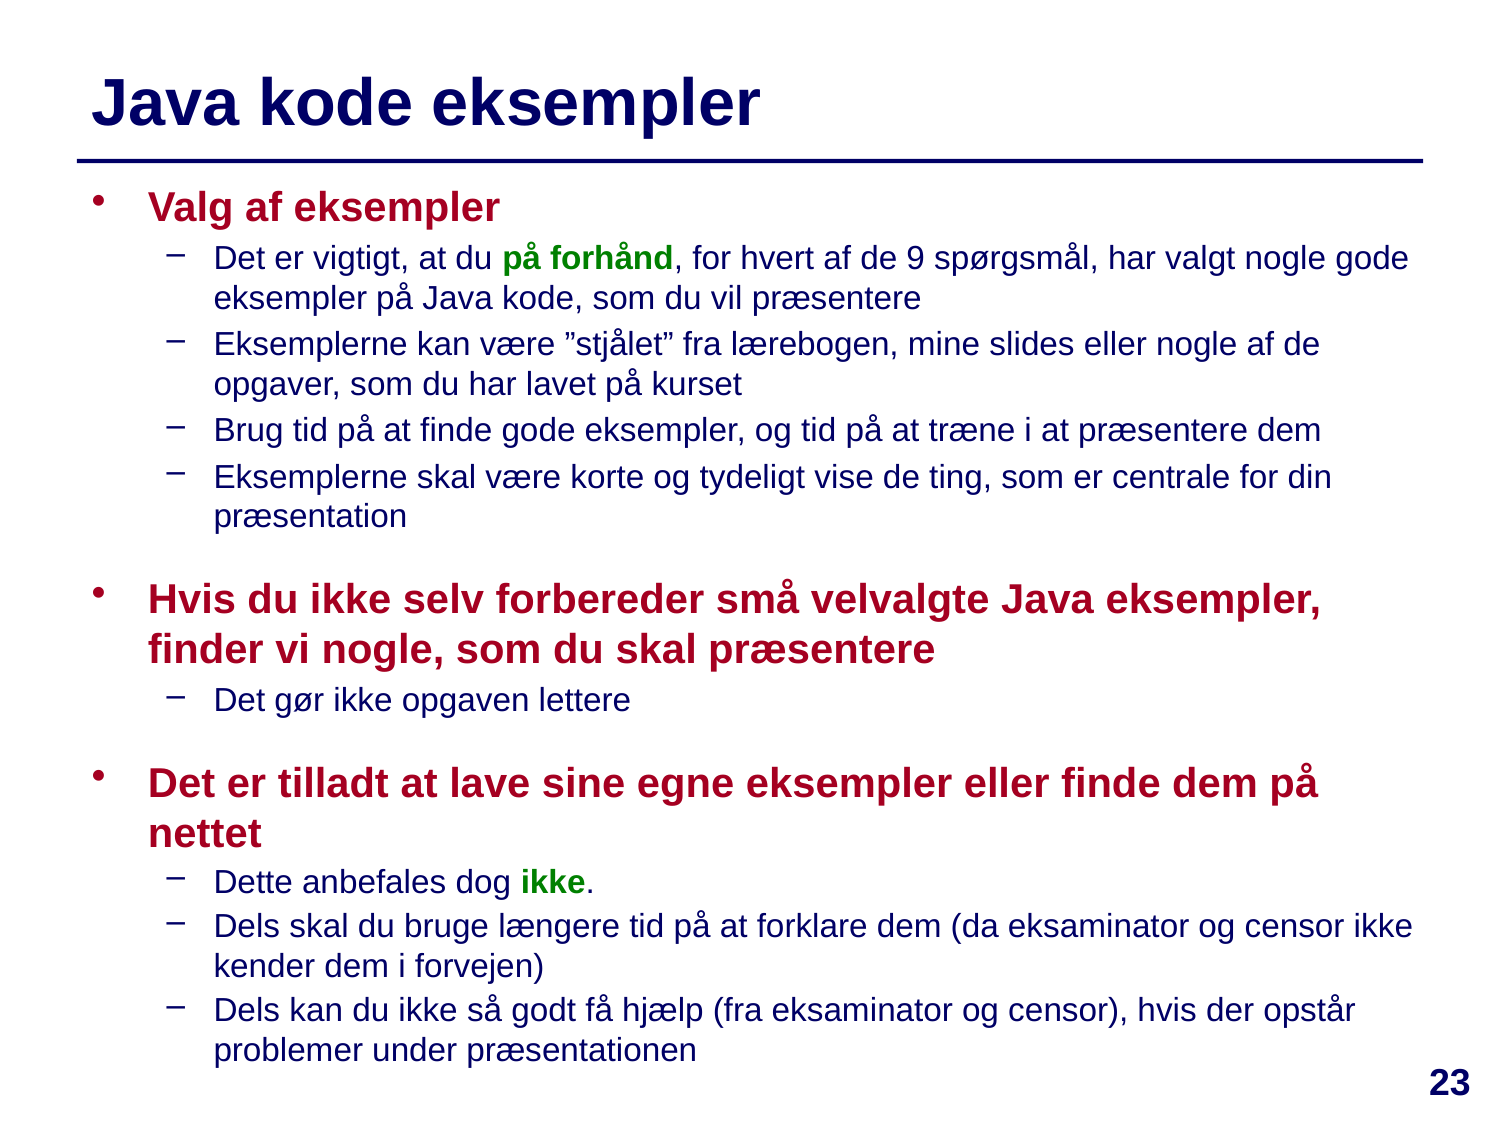

# Java kode eksempler
Valg af eksempler
Det er vigtigt, at du på forhånd, for hvert af de 9 spørgsmål, har valgt nogle gode eksempler på Java kode, som du vil præsentere
Eksemplerne kan være ”stjålet” fra lærebogen, mine slides eller nogle af de opgaver, som du har lavet på kurset
Brug tid på at finde gode eksempler, og tid på at træne i at præsentere dem
Eksemplerne skal være korte og tydeligt vise de ting, som er centrale for din præsentation
Hvis du ikke selv forbereder små velvalgte Java eksempler, finder vi nogle, som du skal præsentere
Det gør ikke opgaven lettere
Det er tilladt at lave sine egne eksempler eller finde dem på nettet
Dette anbefales dog ikke.
Dels skal du bruge længere tid på at forklare dem (da eksaminator og censor ikke kender dem i forvejen)
Dels kan du ikke så godt få hjælp (fra eksaminator og censor), hvis der opstår problemer under præsentationen

23